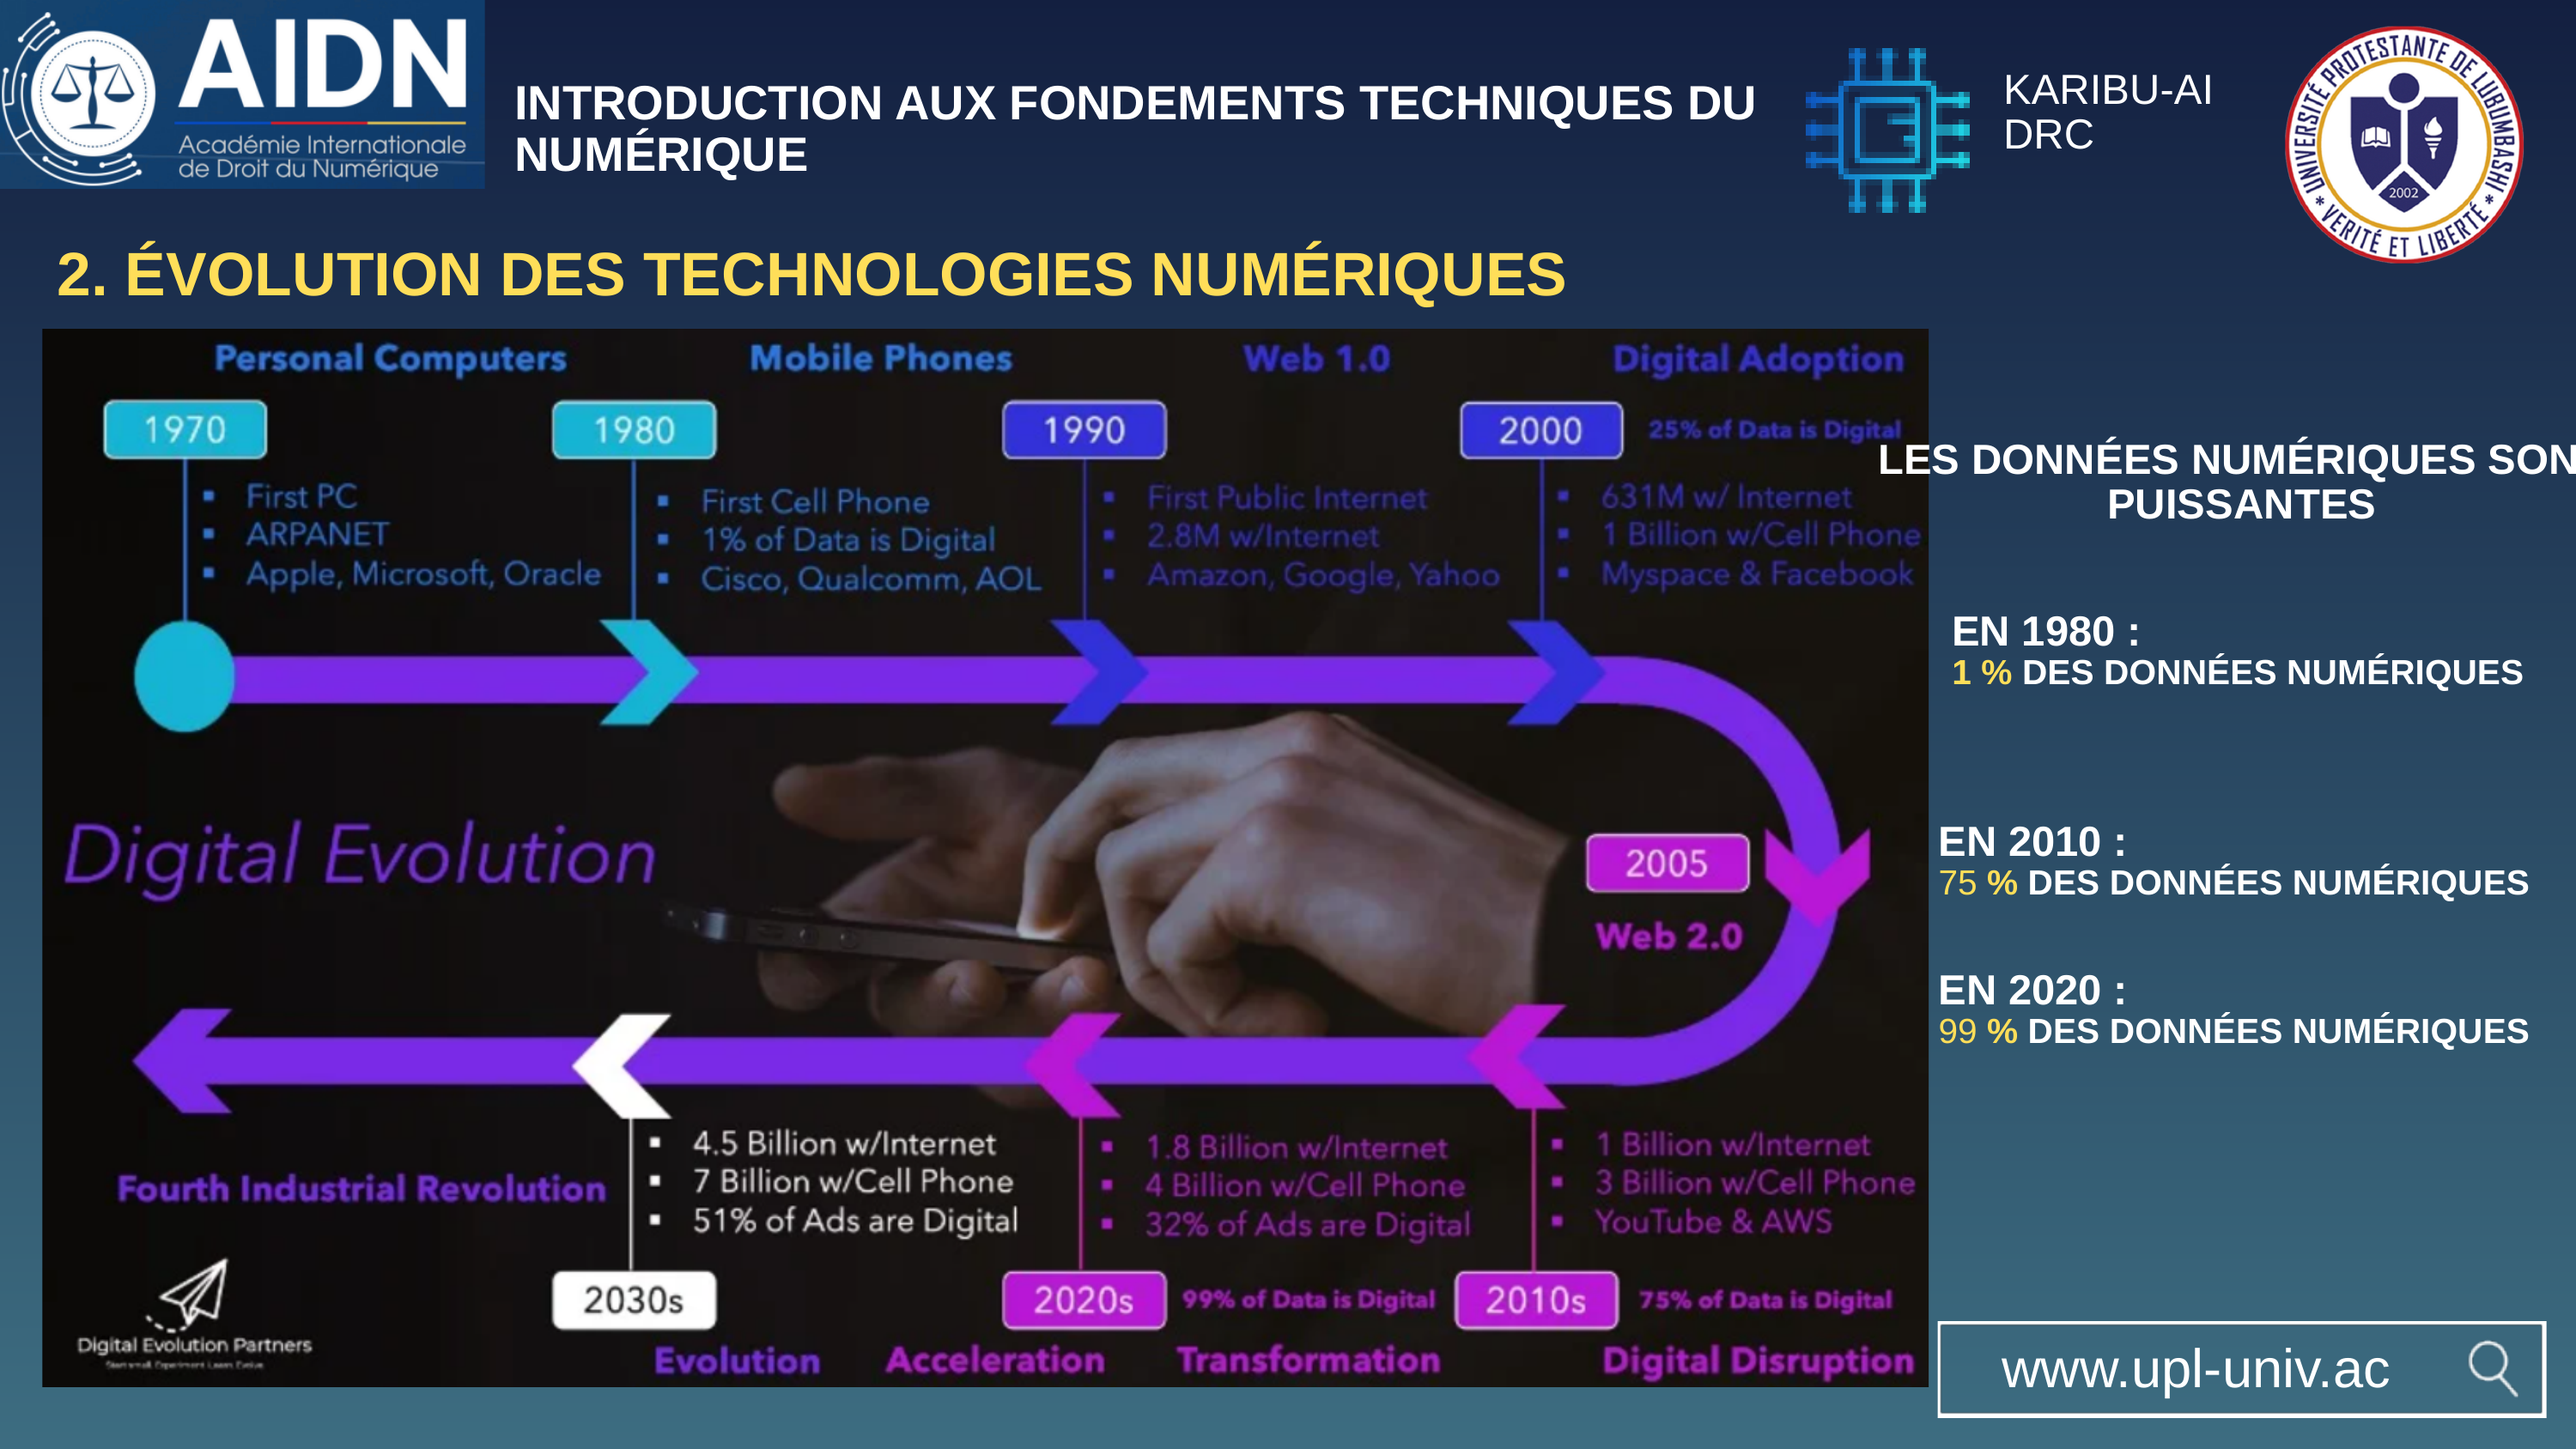

KARIBU-AI
DRC
INTRODUCTION AUX FONDEMENTS TECHNIQUES DU NUMÉRIQUE
2. ÉVOLUTION DES TECHNOLOGIES NUMÉRIQUES

LES DONNÉES NUMÉRIQUES SONT PUISSANTES
EN 1980 :
1 % DES DONNÉES NUMÉRIQUES
EN 2010 :
75 % DES DONNÉES NUMÉRIQUES
EN 2020 :
99 % DES DONNÉES NUMÉRIQUES

www.upl-univ.ac